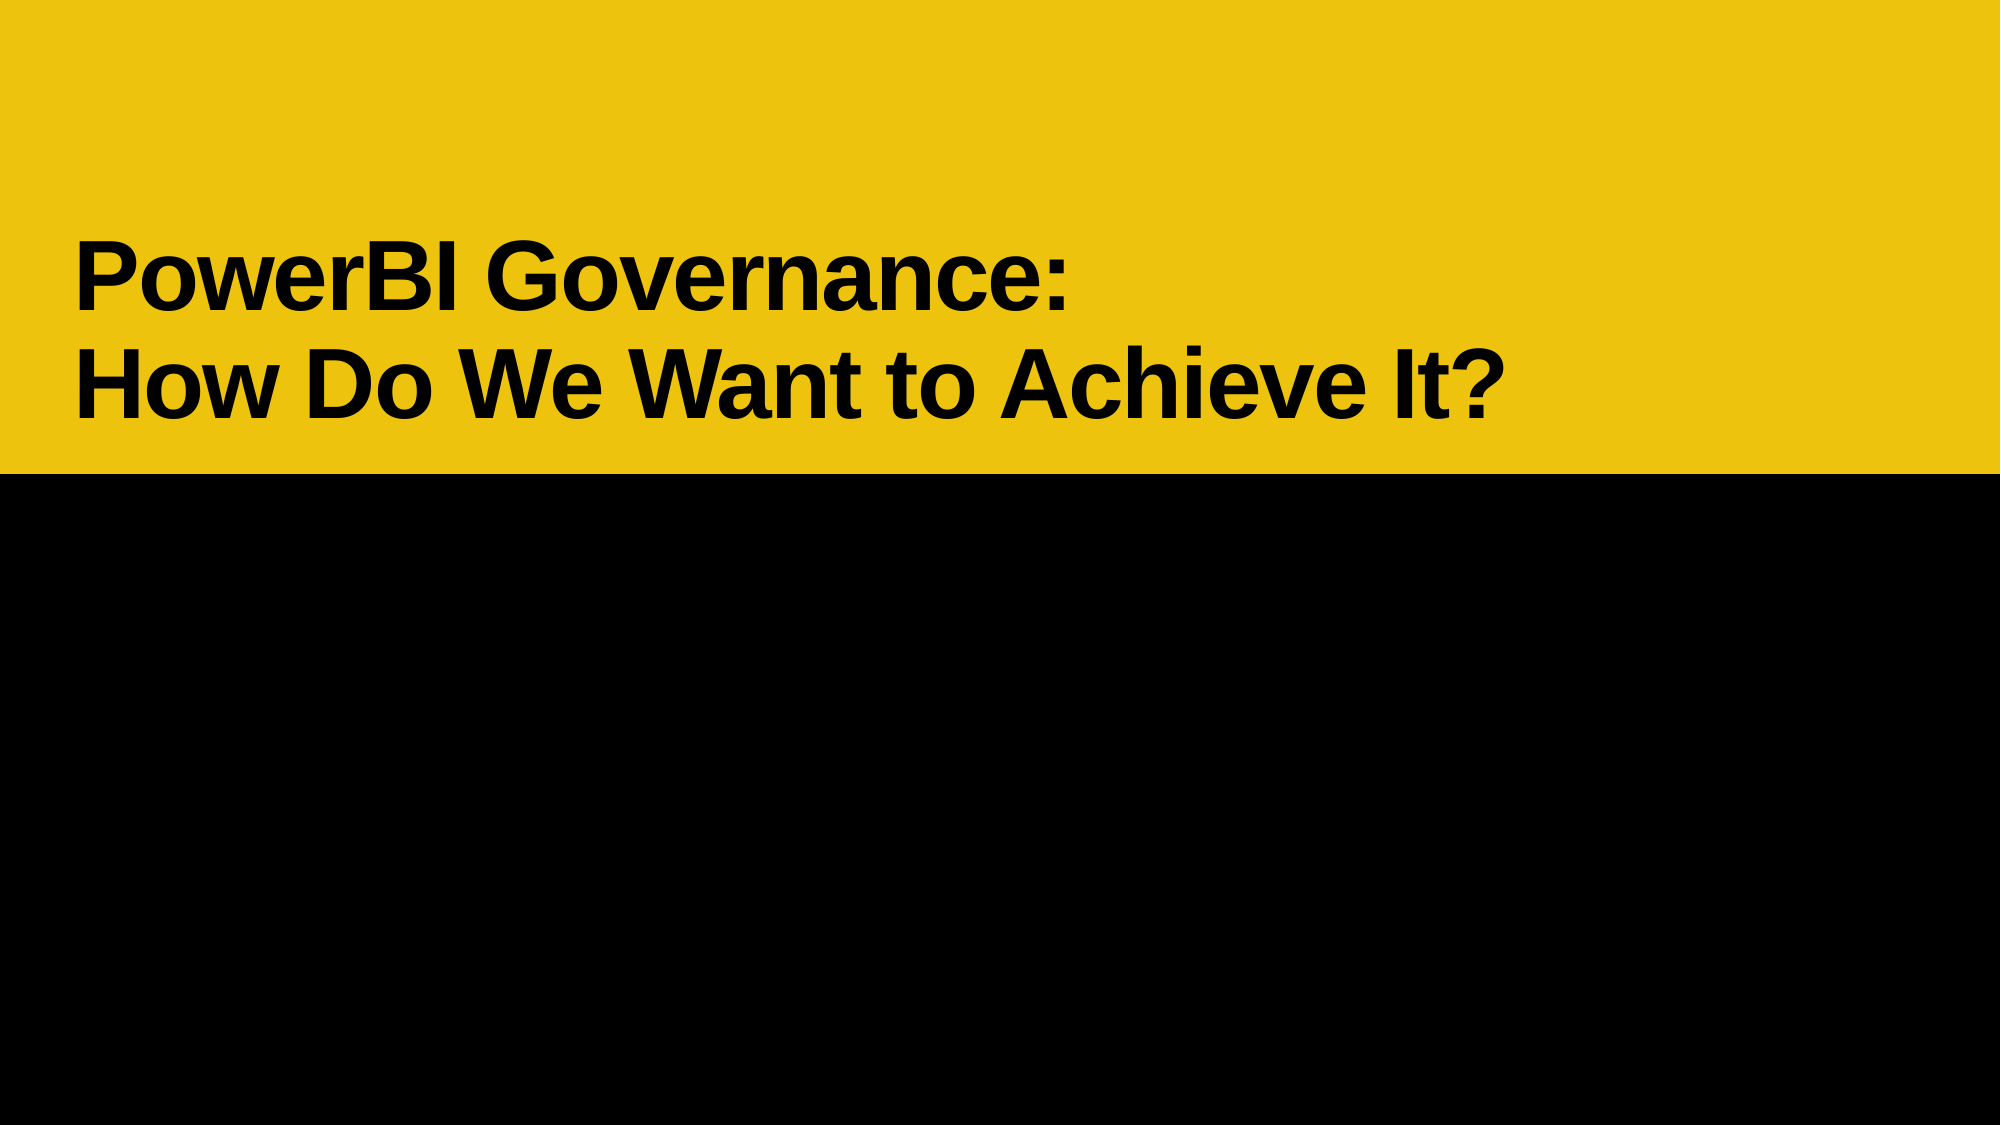

# PowerBI Governance: How Do We Want to Achieve It?